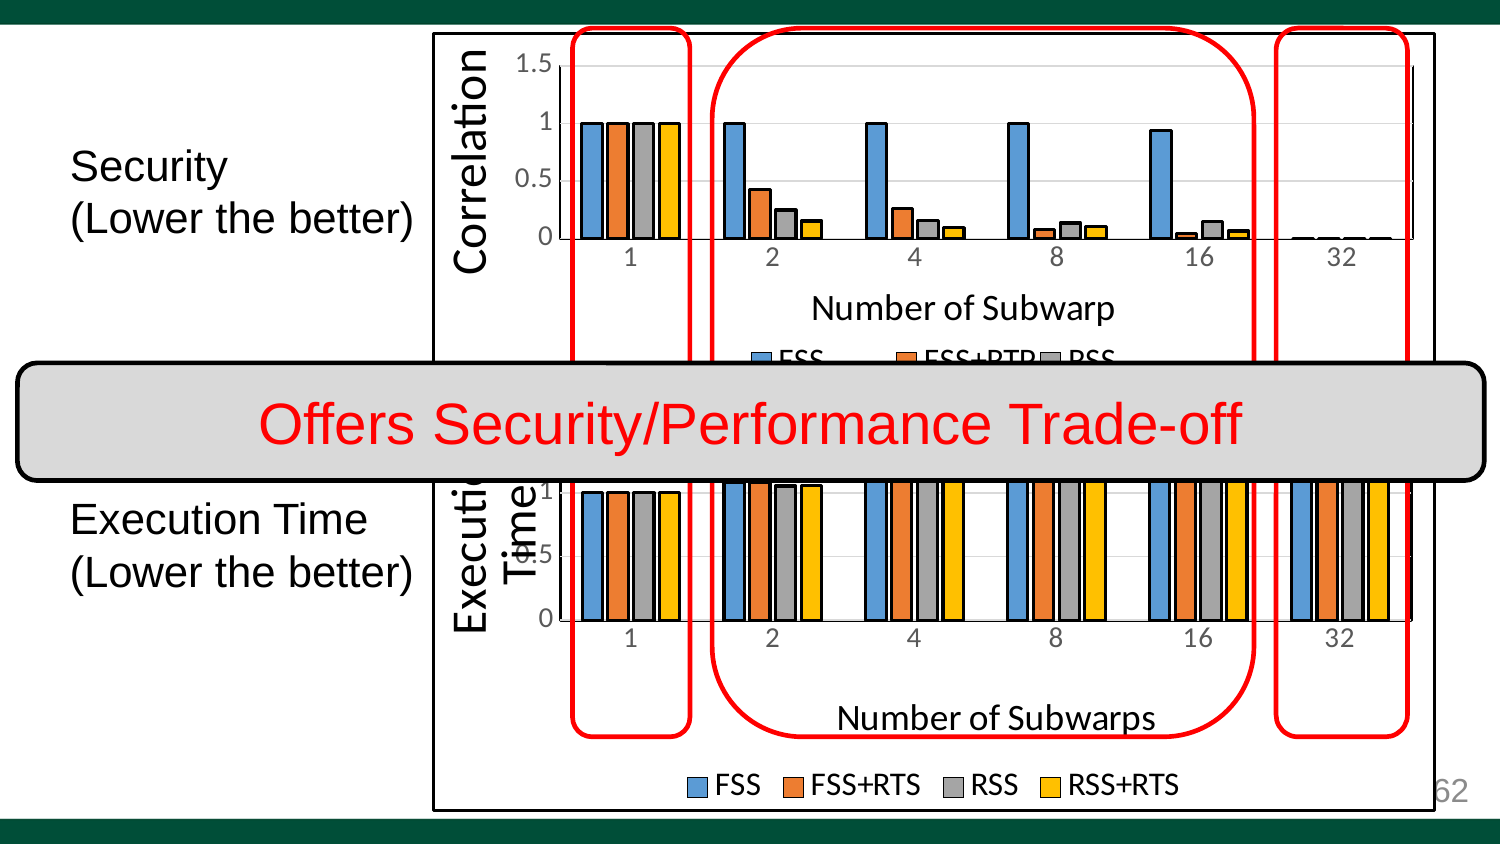

#

### Chart

| Category | FSS | FSS+RTP | RSS | RSS+RTP |
|---|---|---|---|---|
| 1.0 | 0.998463203689491 | 0.998463203689491 | 0.998463203689491 | 0.998463203689491 |
| 2.0 | 0.999407650600618 | 0.42425889563865 | 0.246698323478034 | 0.152156595008065 |
| 4.0 | 0.999345774736724 | 0.256900104327175 | 0.154894725766157 | 0.0955781441132094 |
| 8.0 | 0.997714457024524 | 0.0807767461056195 | 0.135130800805566 | 0.106964085908835 |
| 16.0 | 0.941536883970307 | 0.0436603758881896 | 0.148226583719191 | 0.0652682684300541 |
| 32.0 | 0.0 | 0.0 | 0.0 | 0.0 |
Security
(Lower the better)

Offers Security/Performance Trade-off

### Chart

| Category | FSS | FSS+RTS | RSS | RSS+RTS |
|---|---|---|---|---|
| 1.0 | 1.0 | 1.0 | 1.0 | 1.0 |
| 2.0 | 1.082159383305541 | 1.081961128925652 | 1.053775197400319 | 1.054352269853065 |
| 4.0 | 1.152507193758251 | 1.152748255430423 | 1.104023805281191 | 1.101318397239804 |
| 8.0 | 1.218888489168825 | 1.219824988905229 | 1.15338274643183 | 1.154733525808435 |
| 16.0 | 1.278772827682284 | 1.278659754842044 | 1.2454657390096 | 1.245494608670938 |
| 32.0 | 1.380111594072032 | 1.380105338978742 | 1.380111594072032 | 1.38001921115575 |
Execution Time
(Lower the better)
62